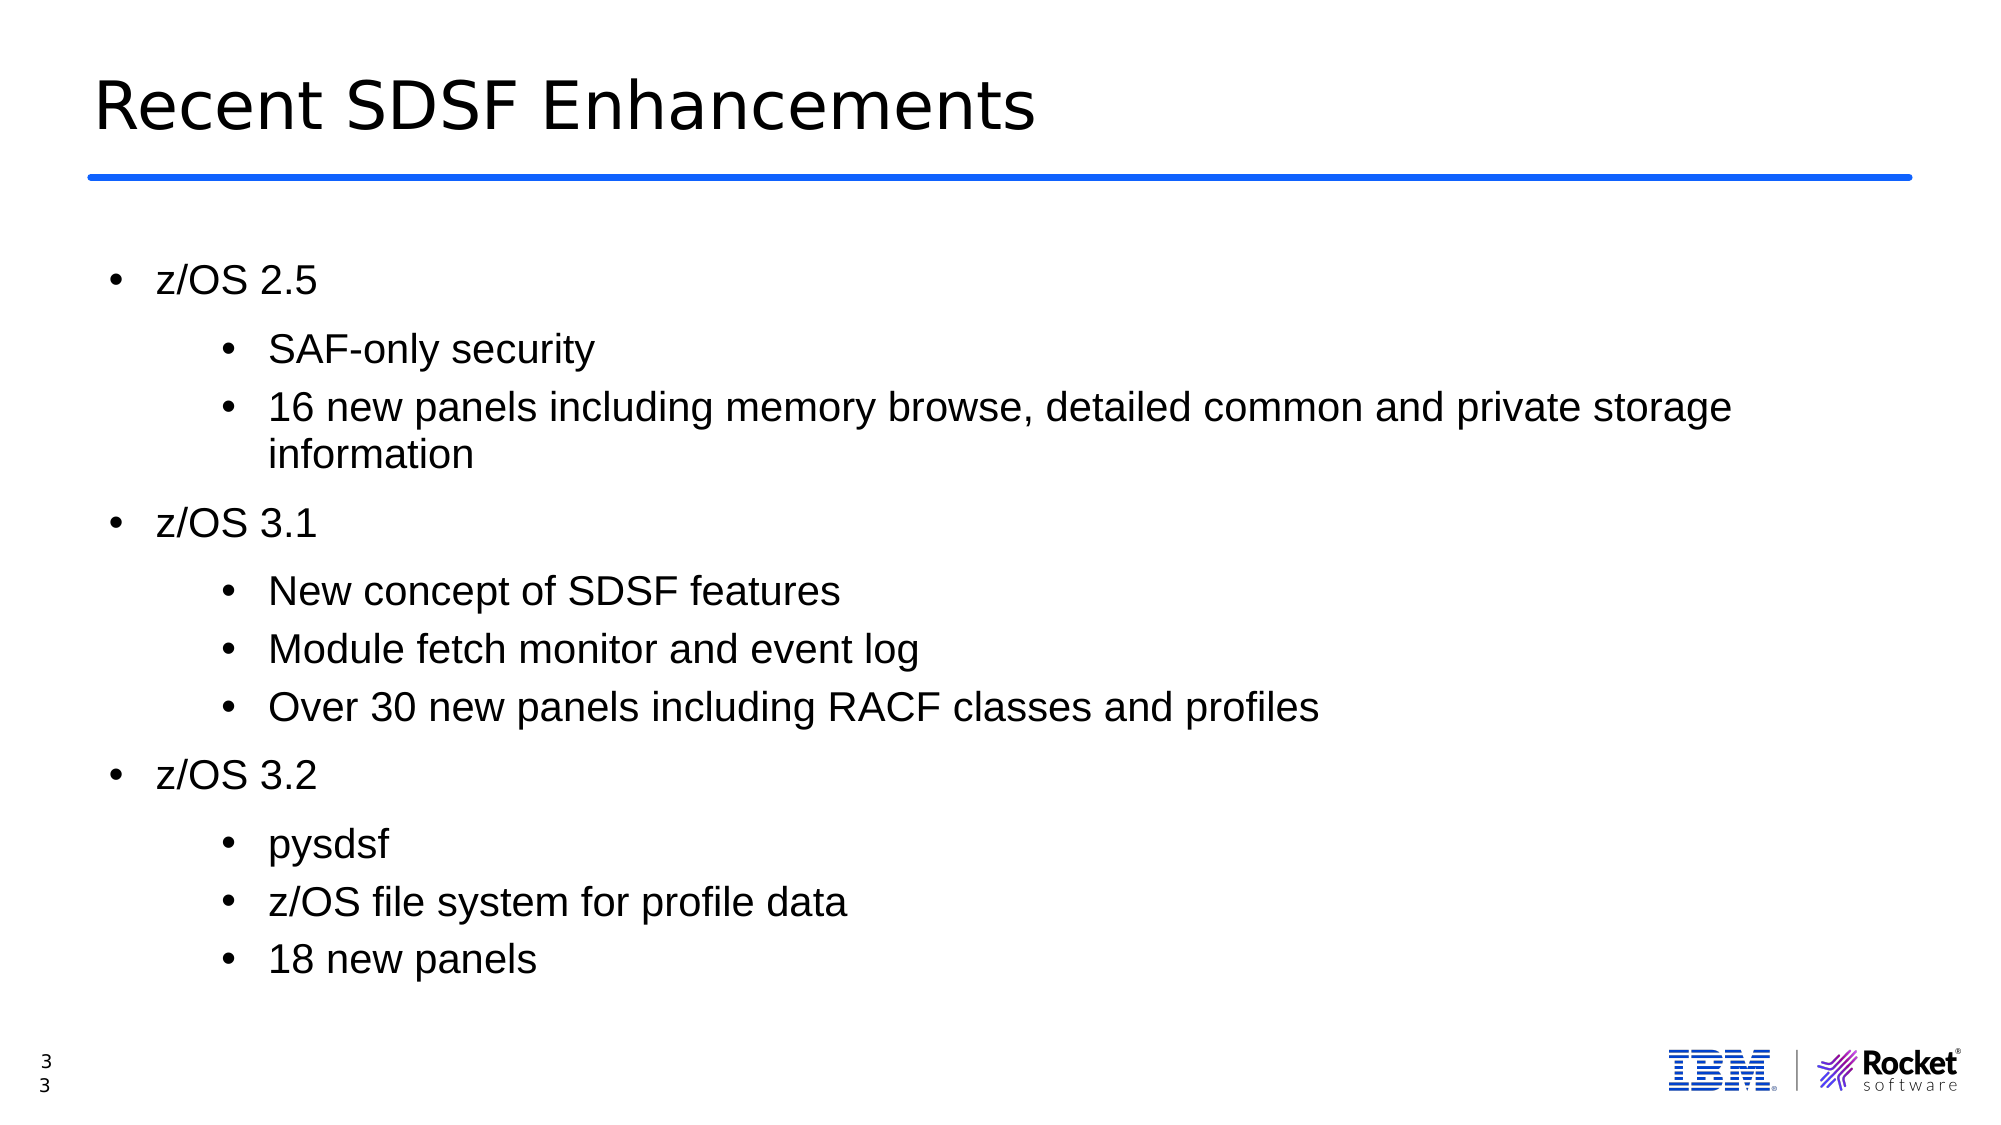

# Recent SDSF Enhancements
z/OS 2.5
SAF-only security
16 new panels including memory browse, detailed common and private storage information
z/OS 3.1
New concept of SDSF features
Module fetch monitor and event log
Over 30 new panels including RACF classes and profiles
z/OS 3.2
pysdsf
z/OS file system for profile data
18 new panels

3